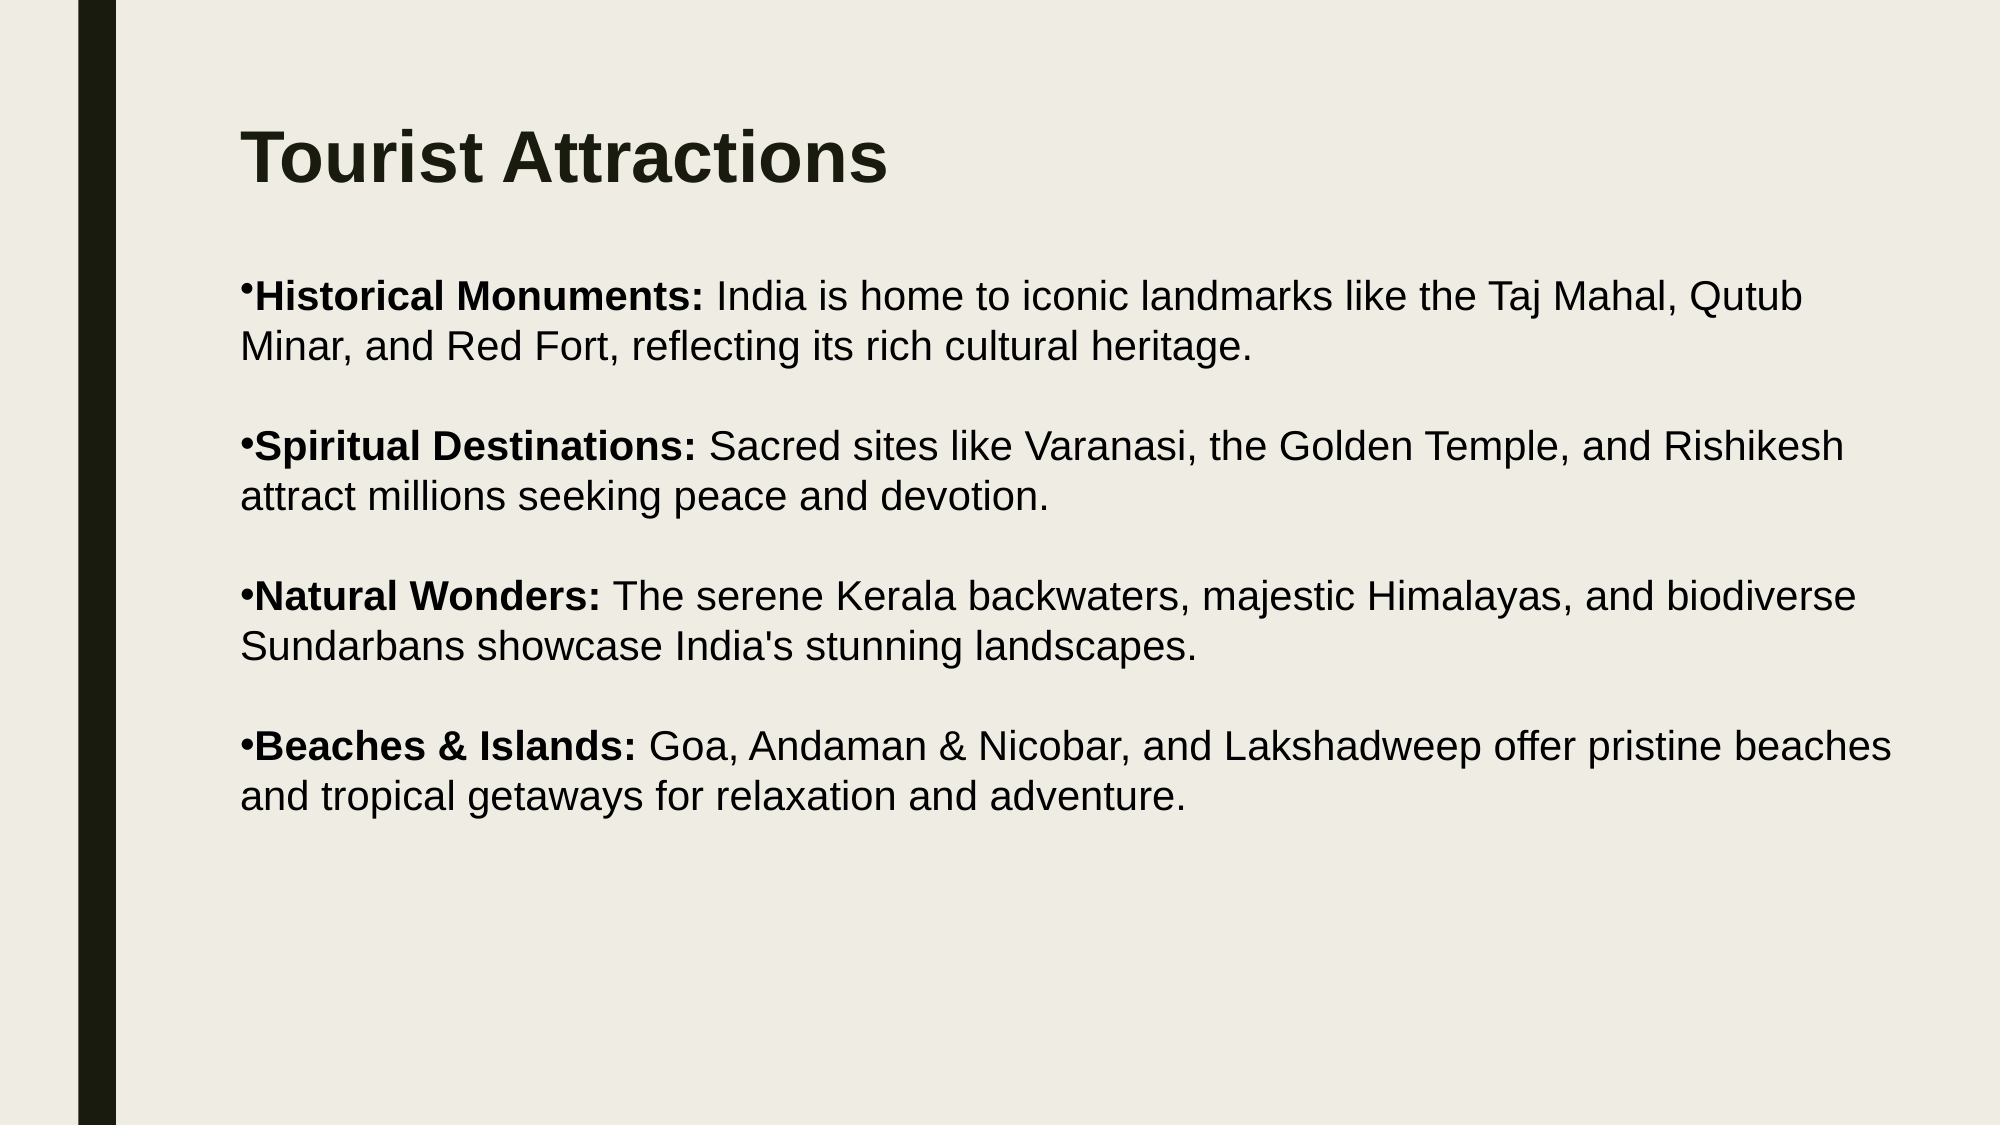

# Tourist Attractions

Historical Monuments: India is home to iconic landmarks like the Taj Mahal, Qutub Minar, and Red Fort, reflecting its rich cultural heritage.

Spiritual Destinations: Sacred sites like Varanasi, the Golden Temple, and Rishikesh attract millions seeking peace and devotion.

Natural Wonders: The serene Kerala backwaters, majestic Himalayas, and biodiverse Sundarbans showcase India's stunning landscapes.

Beaches & Islands: Goa, Andaman & Nicobar, and Lakshadweep offer pristine beaches and tropical getaways for relaxation and adventure.